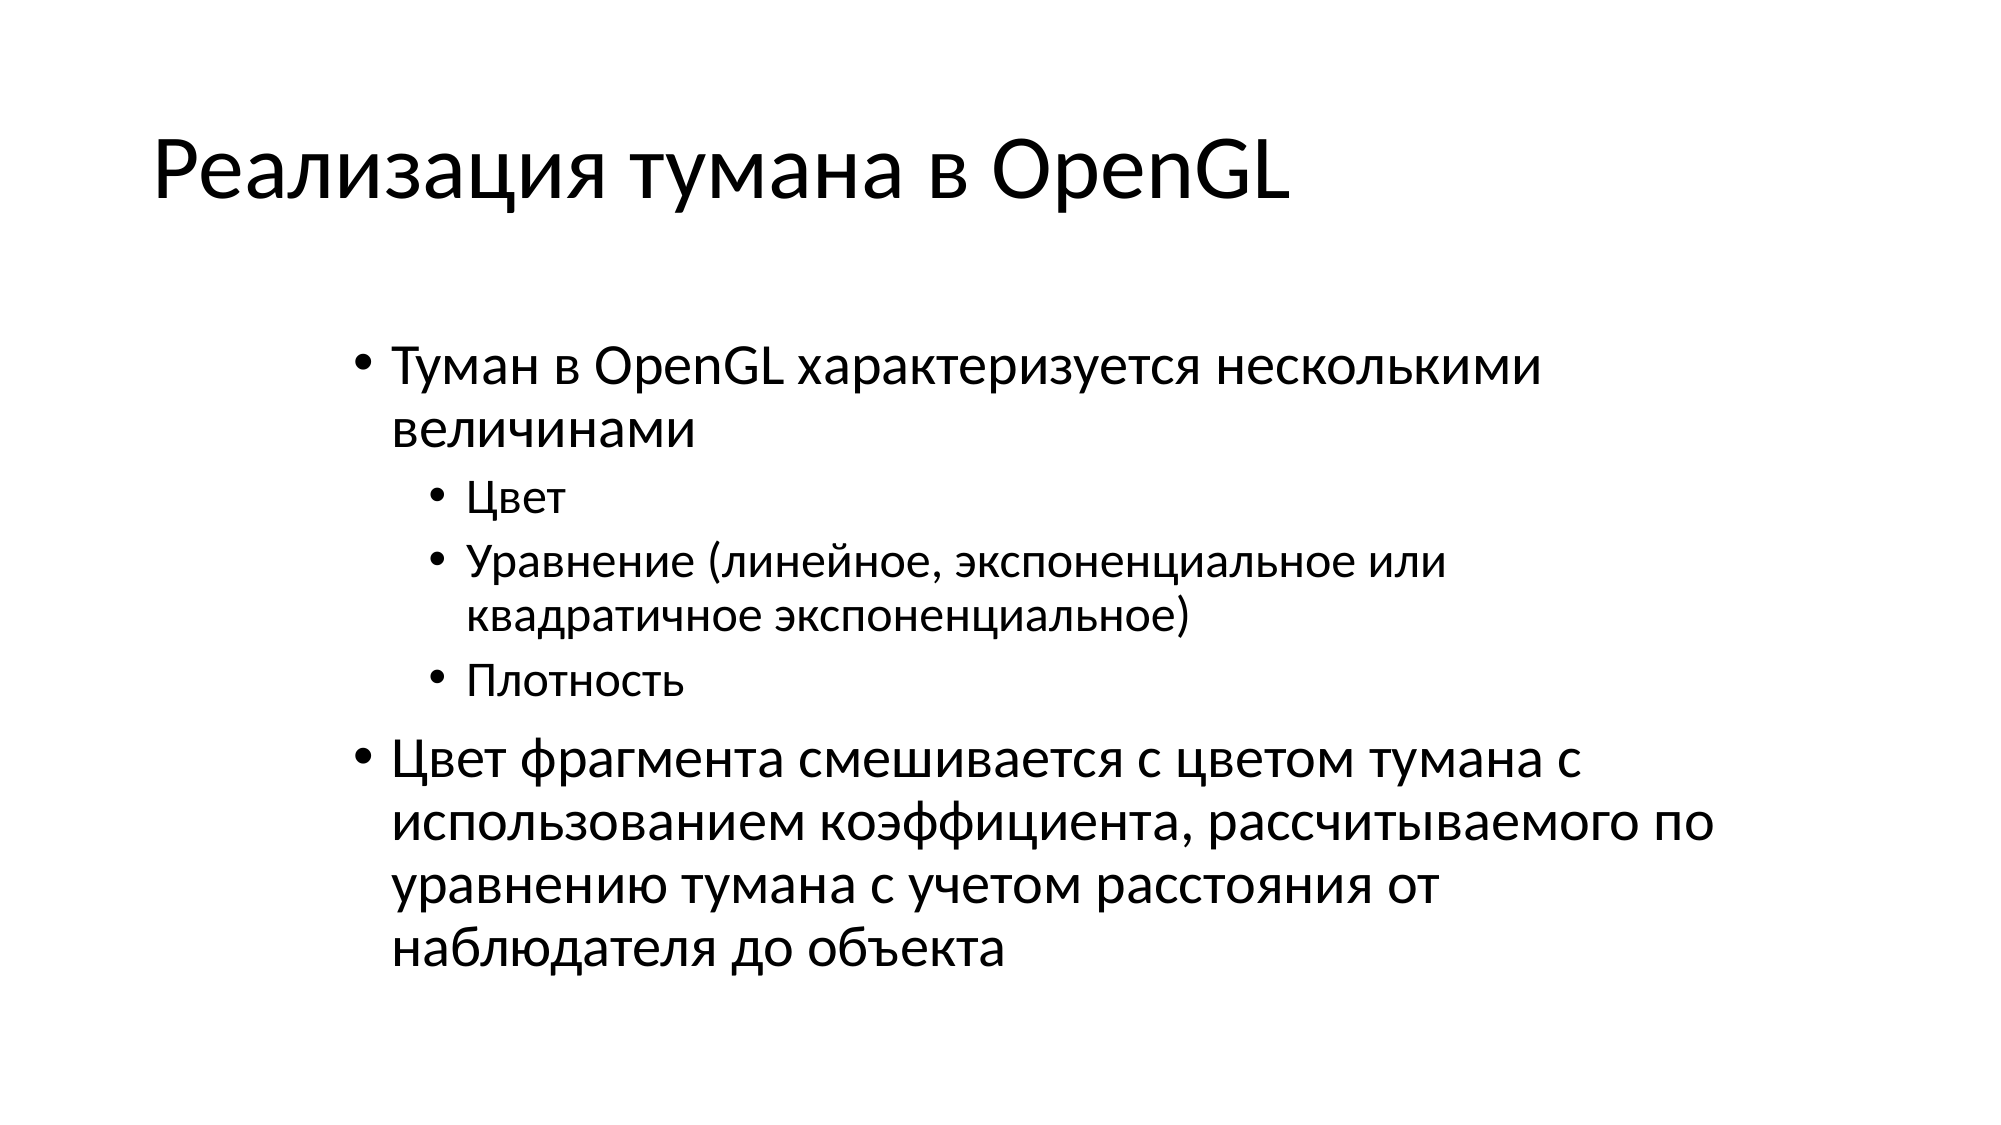

# Реализация тумана в OpenGL
Туман в OpenGL характеризуется несколькими величинами
Цвет
Уравнение (линейное, экспоненциальное или квадратичное экспоненциальное)
Плотность
Цвет фрагмента смешивается с цветом тумана с использованием коэффициента, рассчитываемого по уравнению тумана с учетом расстояния от наблюдателя до объекта